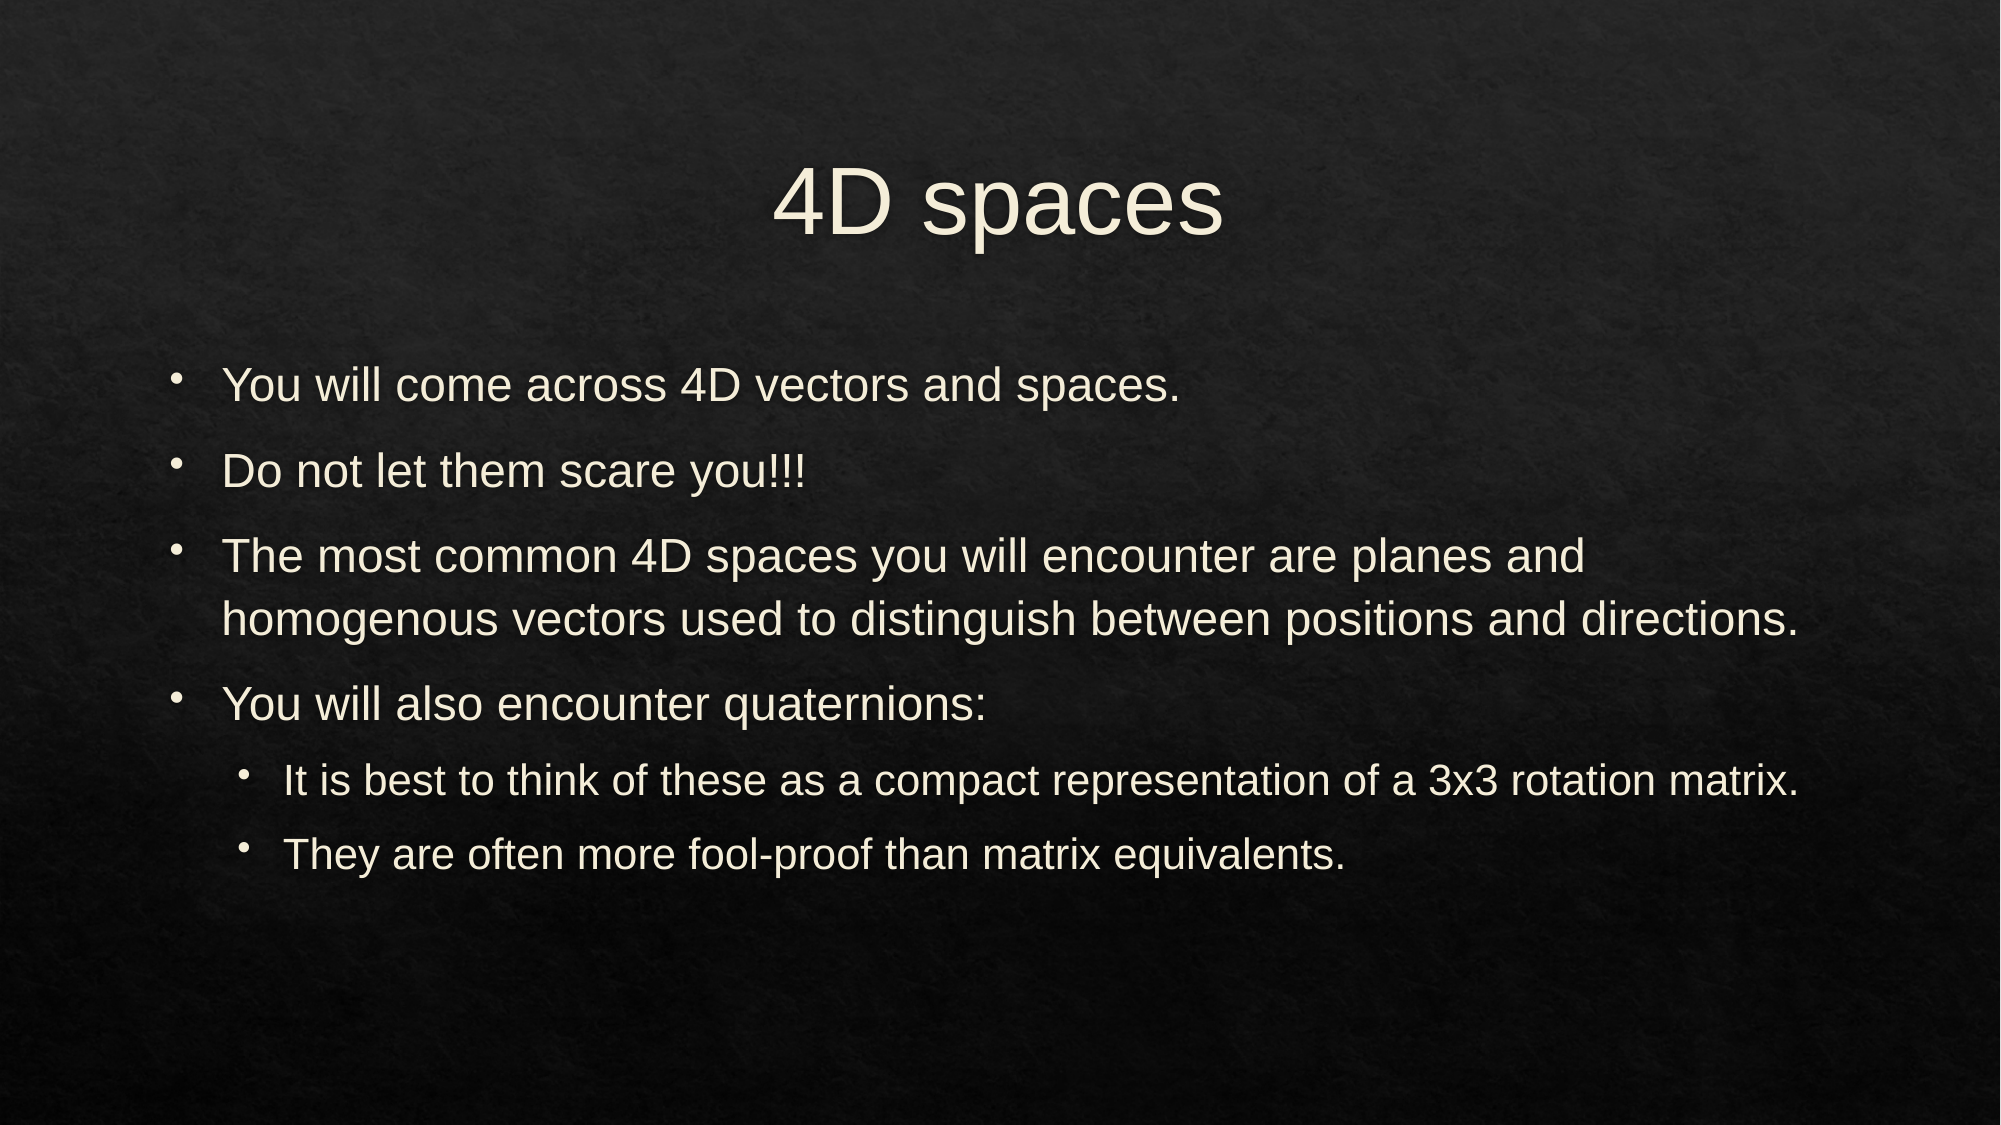

# 4D spaces
You will come across 4D vectors and spaces.
Do not let them scare you!!!
The most common 4D spaces you will encounter are planes and homogenous vectors used to distinguish between positions and directions.
You will also encounter quaternions:
It is best to think of these as a compact representation of a 3x3 rotation matrix.
They are often more fool-proof than matrix equivalents.